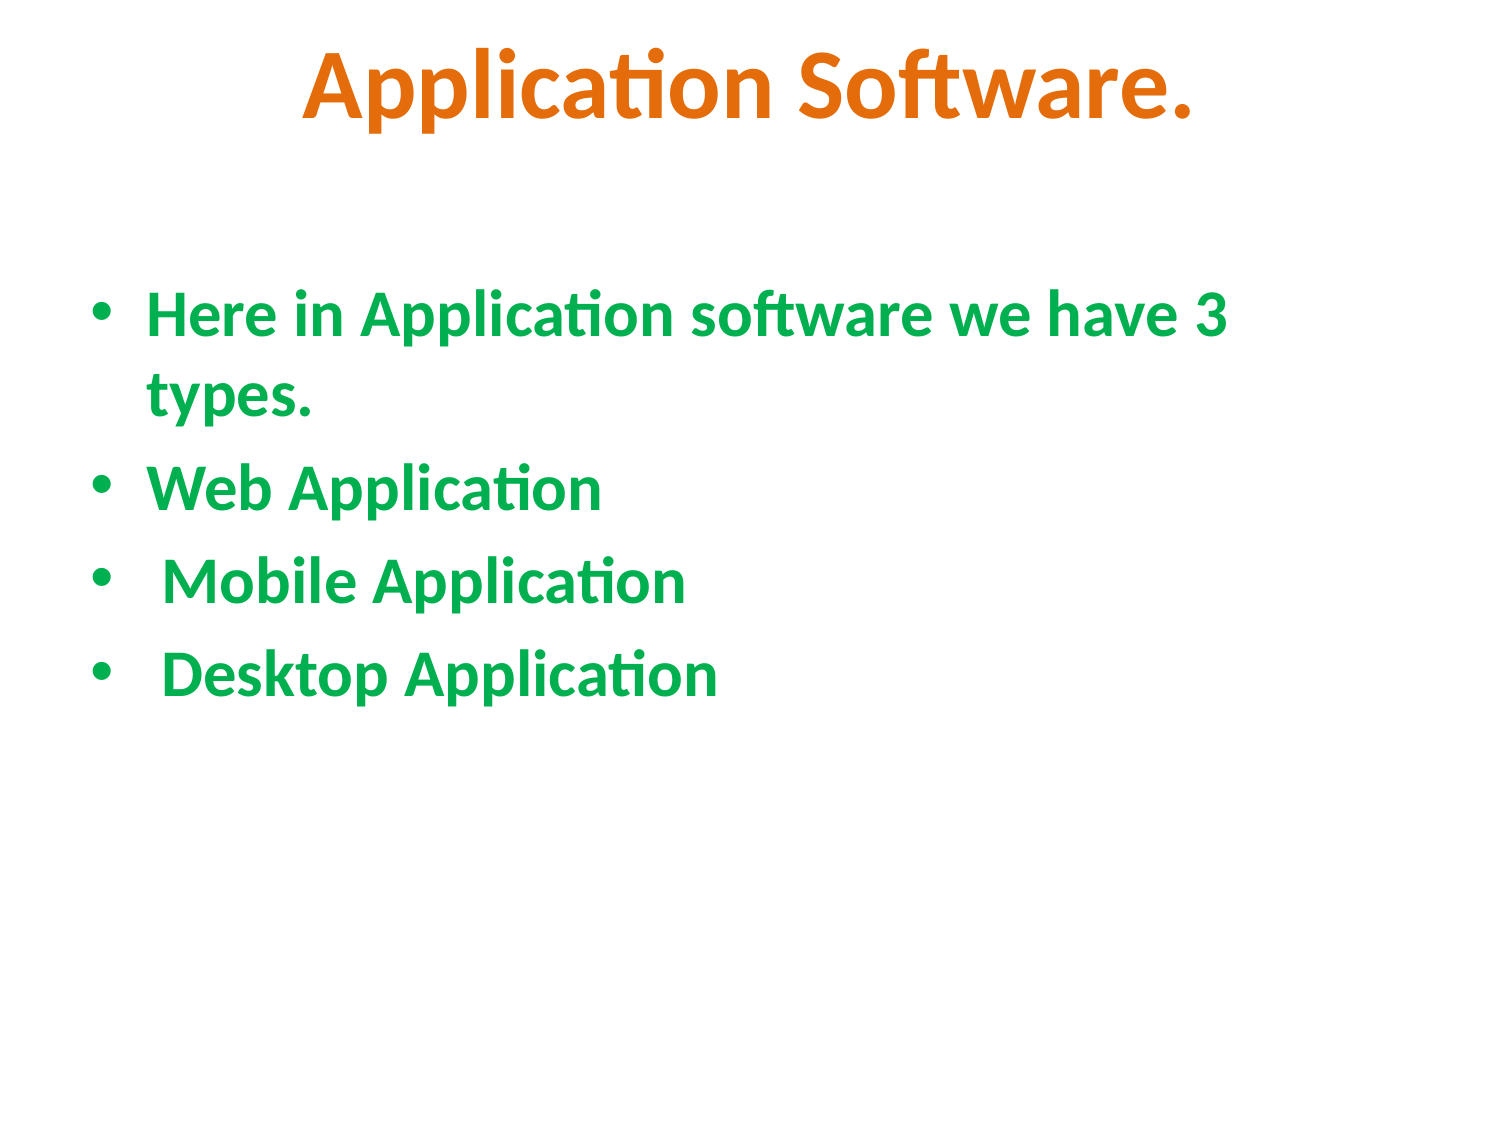

# Application Software.
Here in Application software we have 3 types.
Web Application
 Mobile Application
 Desktop Application